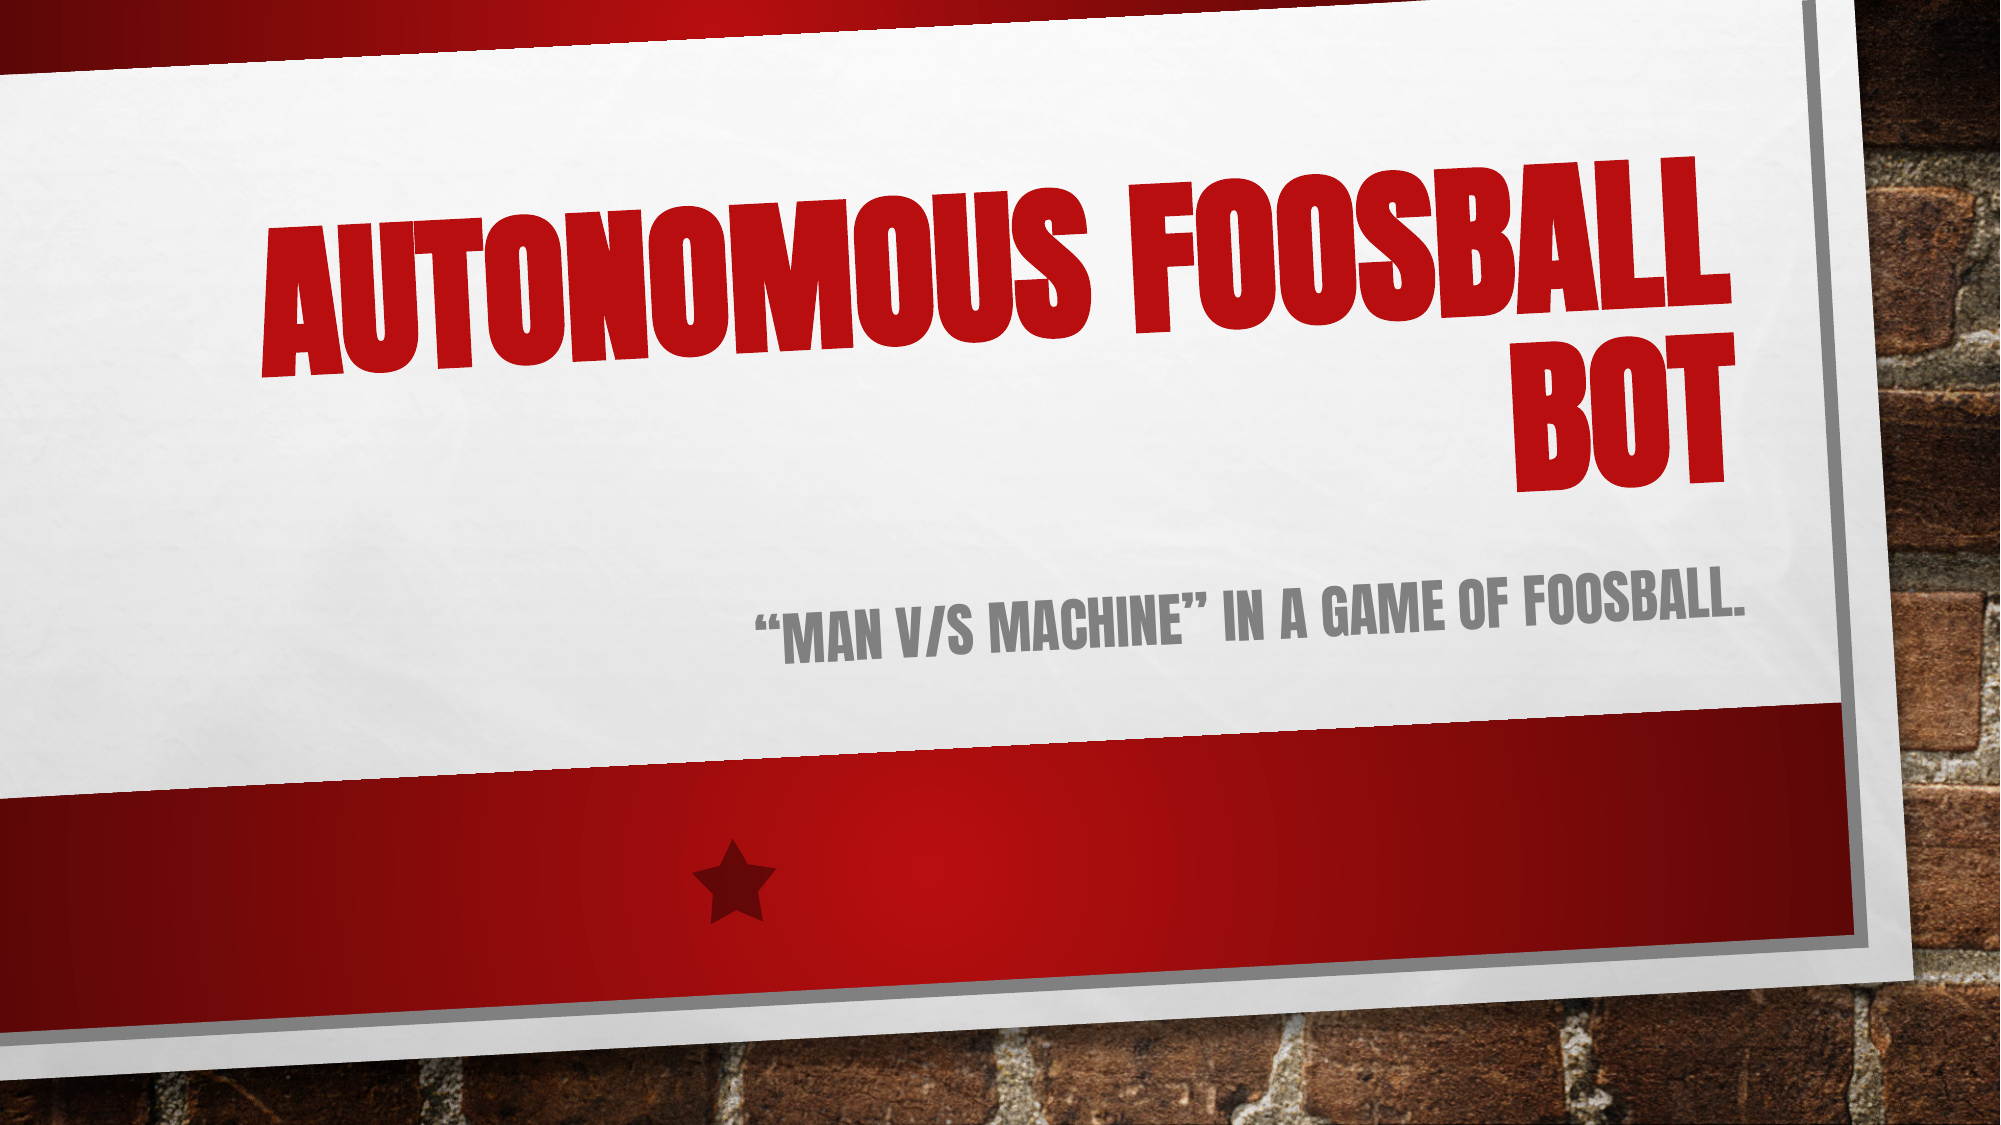

# Autonomous Foosball Bot
“man v/s machine” in a game of foosball.